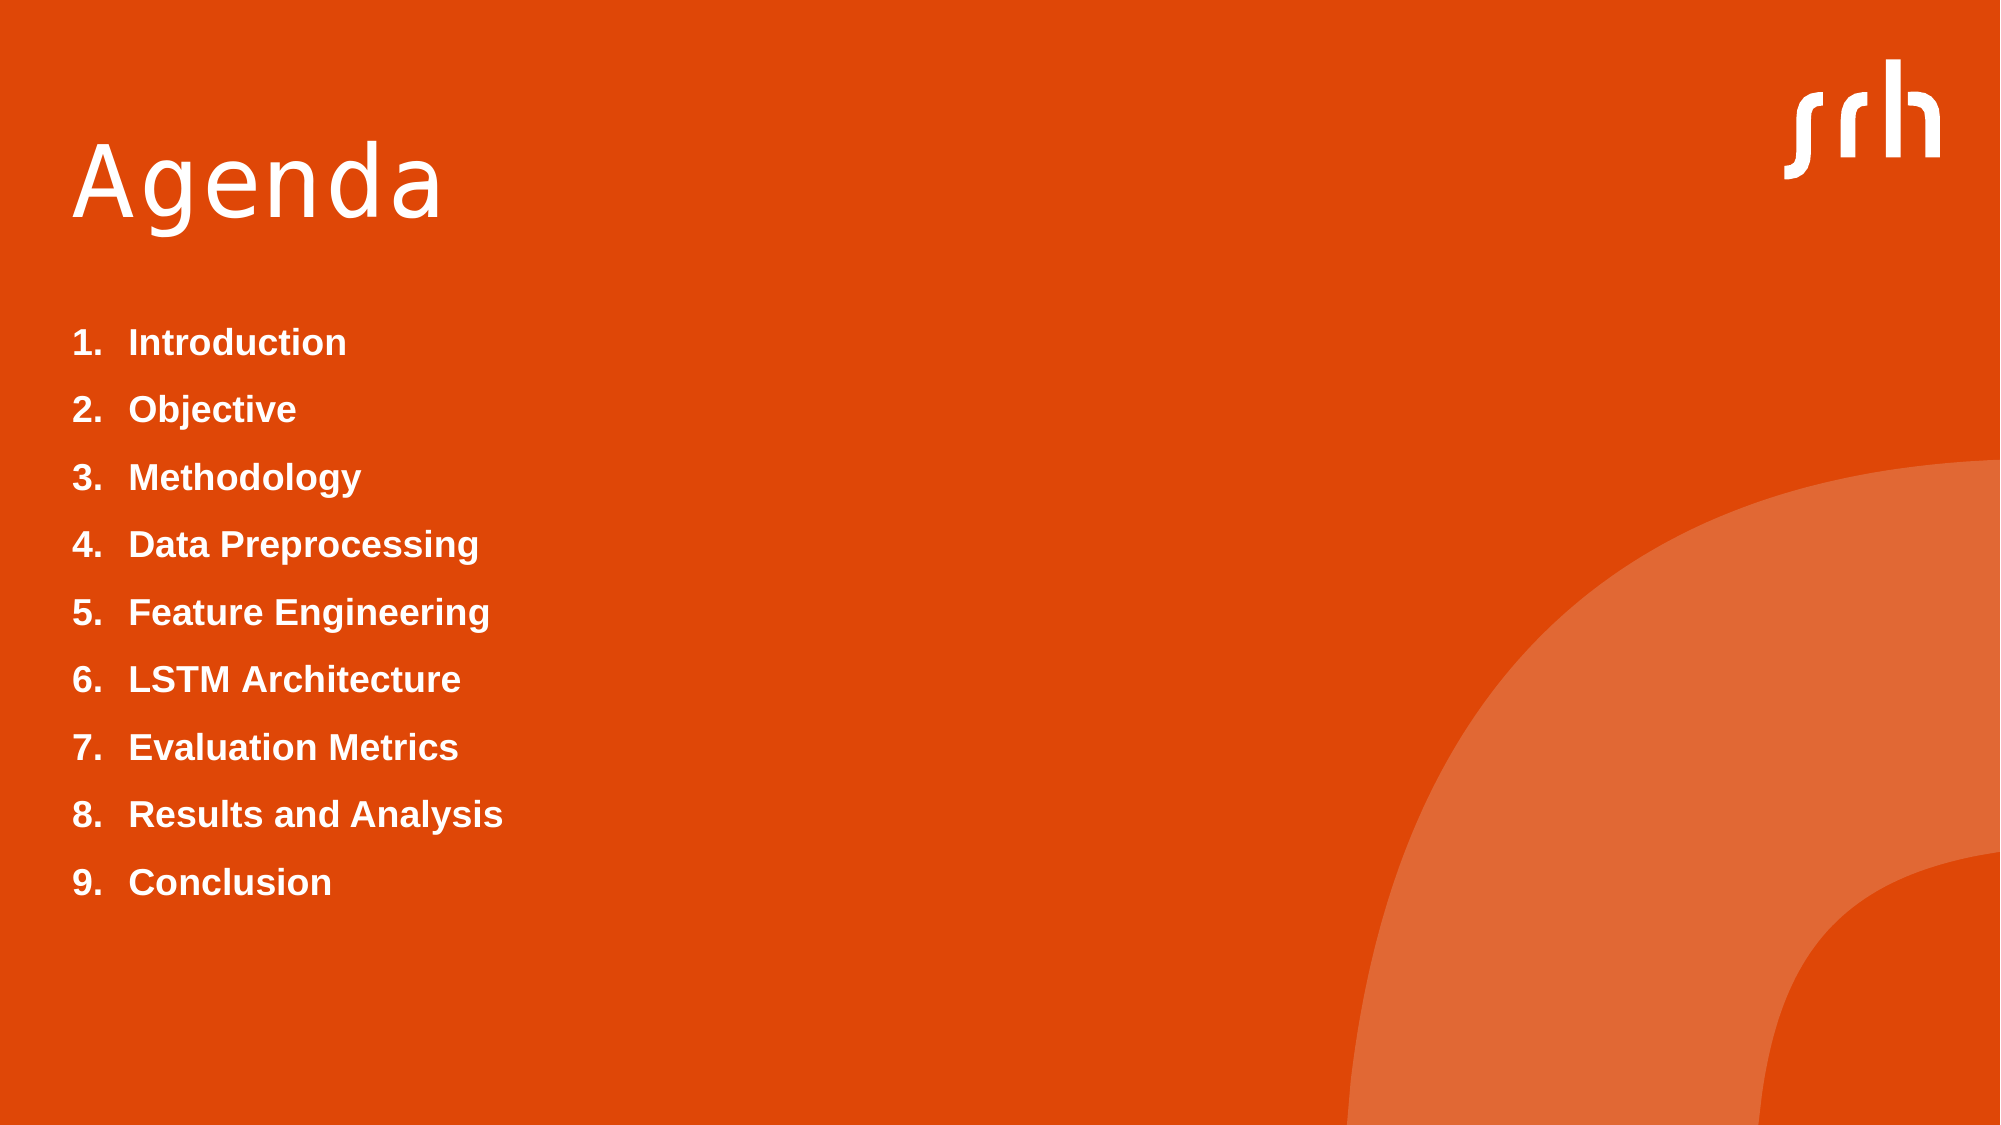

# Agenda
Introduction
Objective
Methodology
Data Preprocessing
Feature Engineering
LSTM Architecture
Evaluation Metrics
Results and Analysis
Conclusion

SRH University Heidelberg (IT)
2